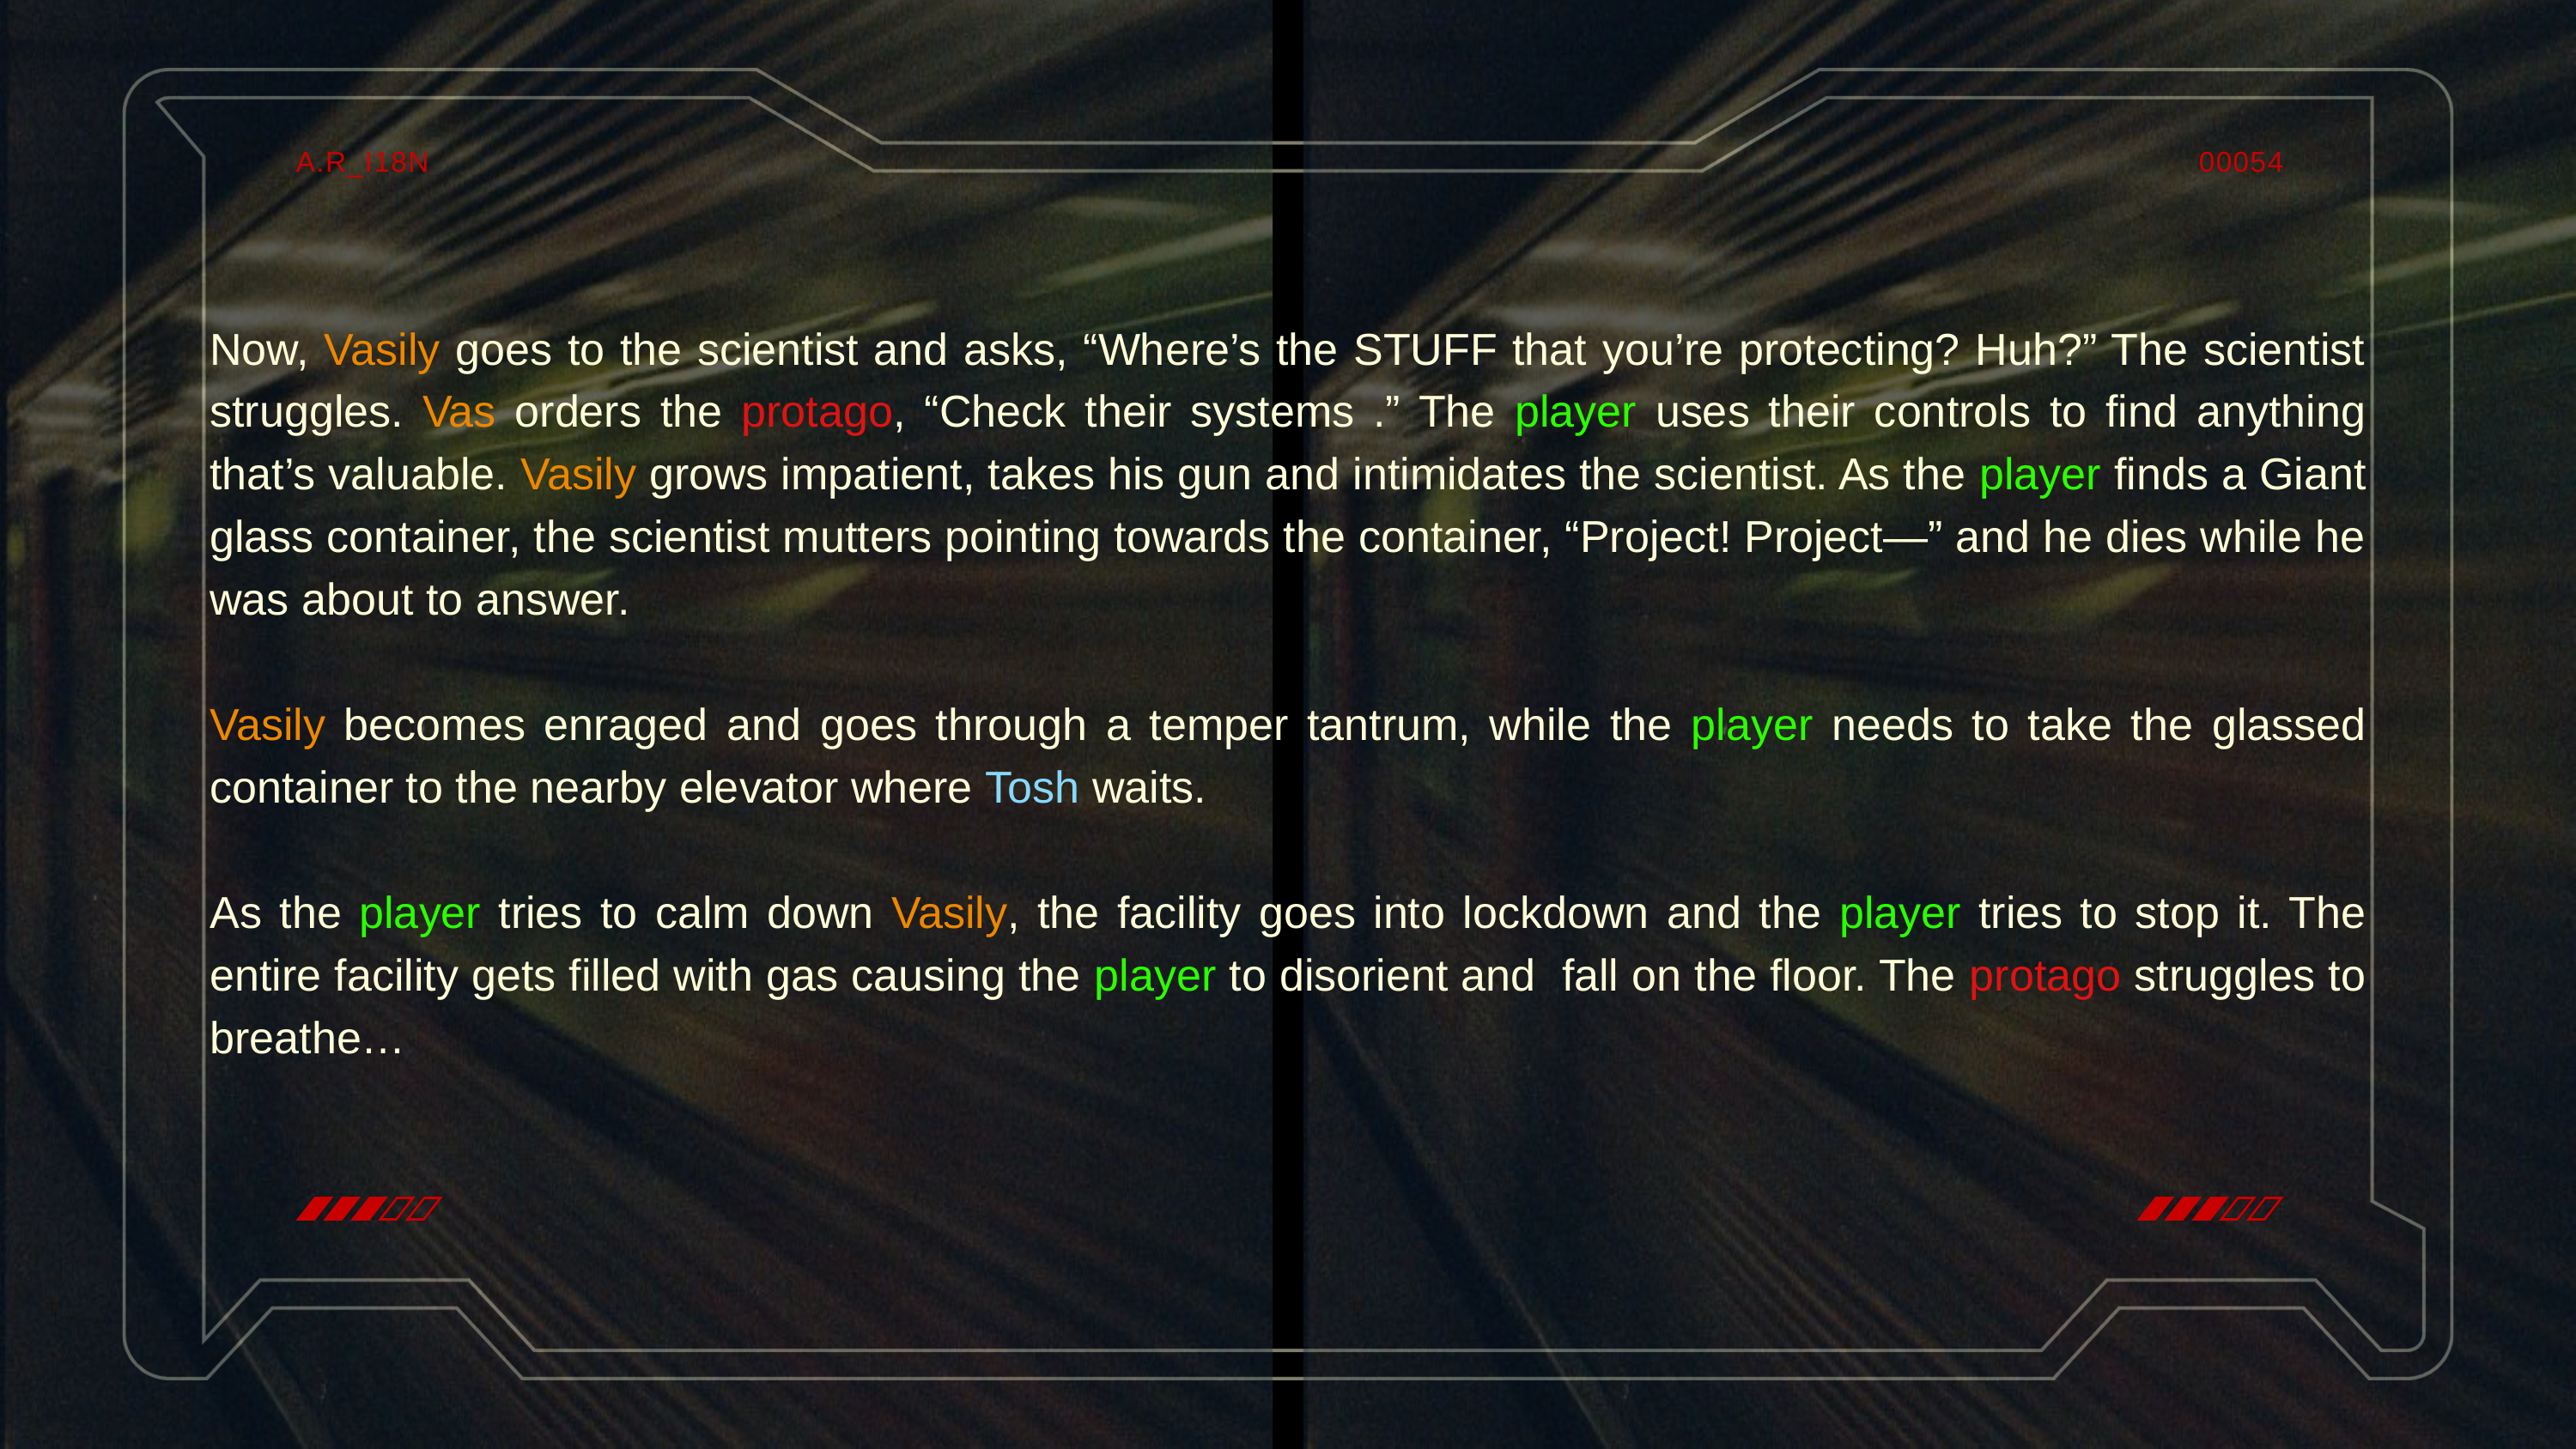

A.R_I18N
00054
Now, Vasily goes to the scientist and asks, “Where’s the STUFF that you’re protecting? Huh?” The scientist struggles. Vas orders the protago, “Check their systems .” The player uses their controls to find anything that’s valuable. Vasily grows impatient, takes his gun and intimidates the scientist. As the player finds a Giant glass container, the scientist mutters pointing towards the container, “Project! Project—” and he dies while he was about to answer.

Vasily becomes enraged and goes through a temper tantrum, while the player needs to take the glassed container to the nearby elevator where Tosh waits.

As the player tries to calm down Vasily, the facility goes into lockdown and the player tries to stop it. The entire facility gets filled with gas causing the player to disorient and  fall on the floor. The protago struggles to breathe…